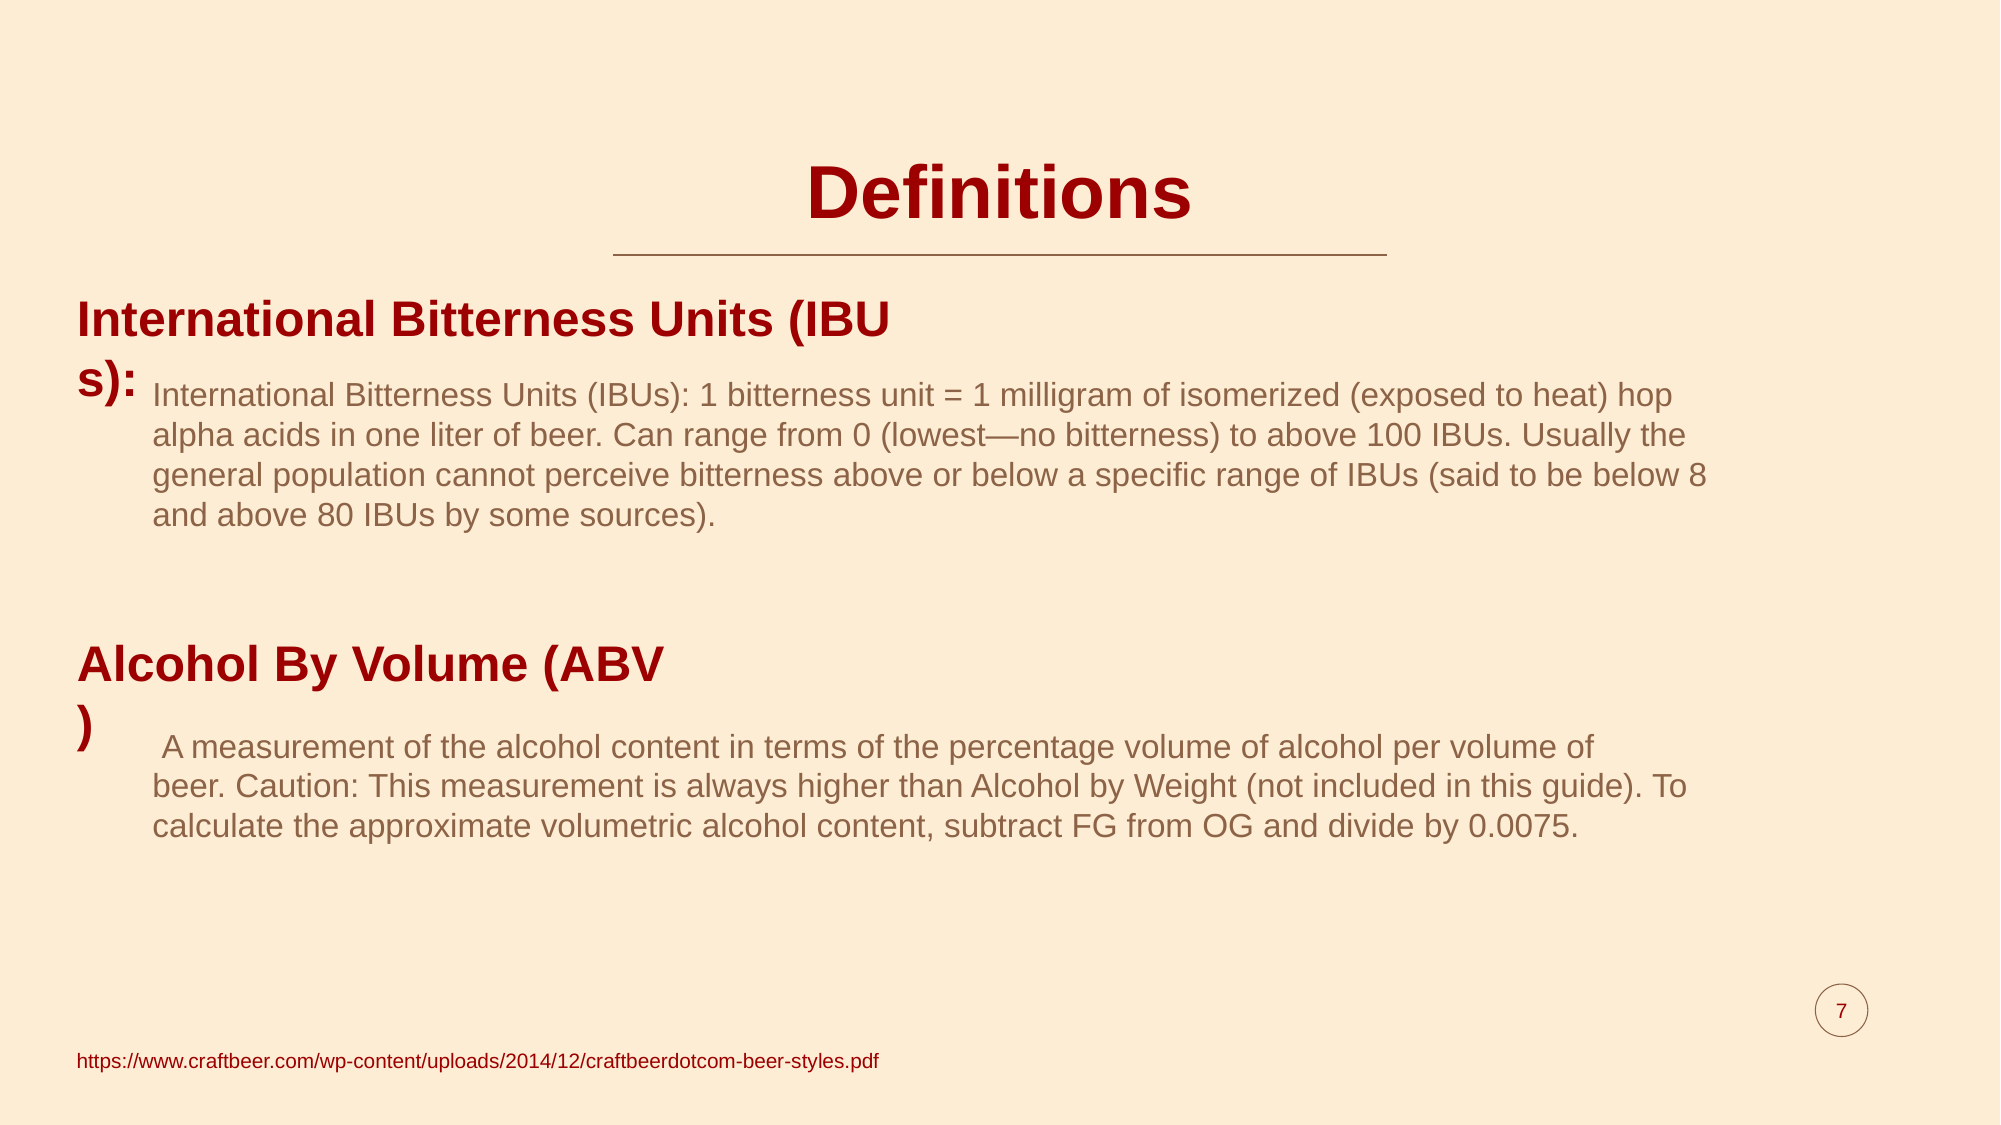

# Definitions
International Bitterness Units (IBUs):
International Bitterness Units (IBUs): 1 bitterness unit = 1 milligram of isomerized (exposed to heat) hop alpha acids in one liter of beer. Can range from 0 (lowest—no bitterness) to above 100 IBUs. Usually the general population cannot perceive bitterness above or below a specific range of IBUs (said to be below 8 and above 80 IBUs by some sources).
Alcohol By Volume (ABV)
 A measurement of the alcohol content in terms of the percentage volume of alcohol per volume of beer. Caution: This measurement is always higher than Alcohol by Weight (not included in this guide). To calculate the approximate volumetric alcohol content, subtract FG from OG and divide by 0.0075.
7
https://www.craftbeer.com/wp-content/uploads/2014/12/craftbeerdotcom-beer-styles.pdf